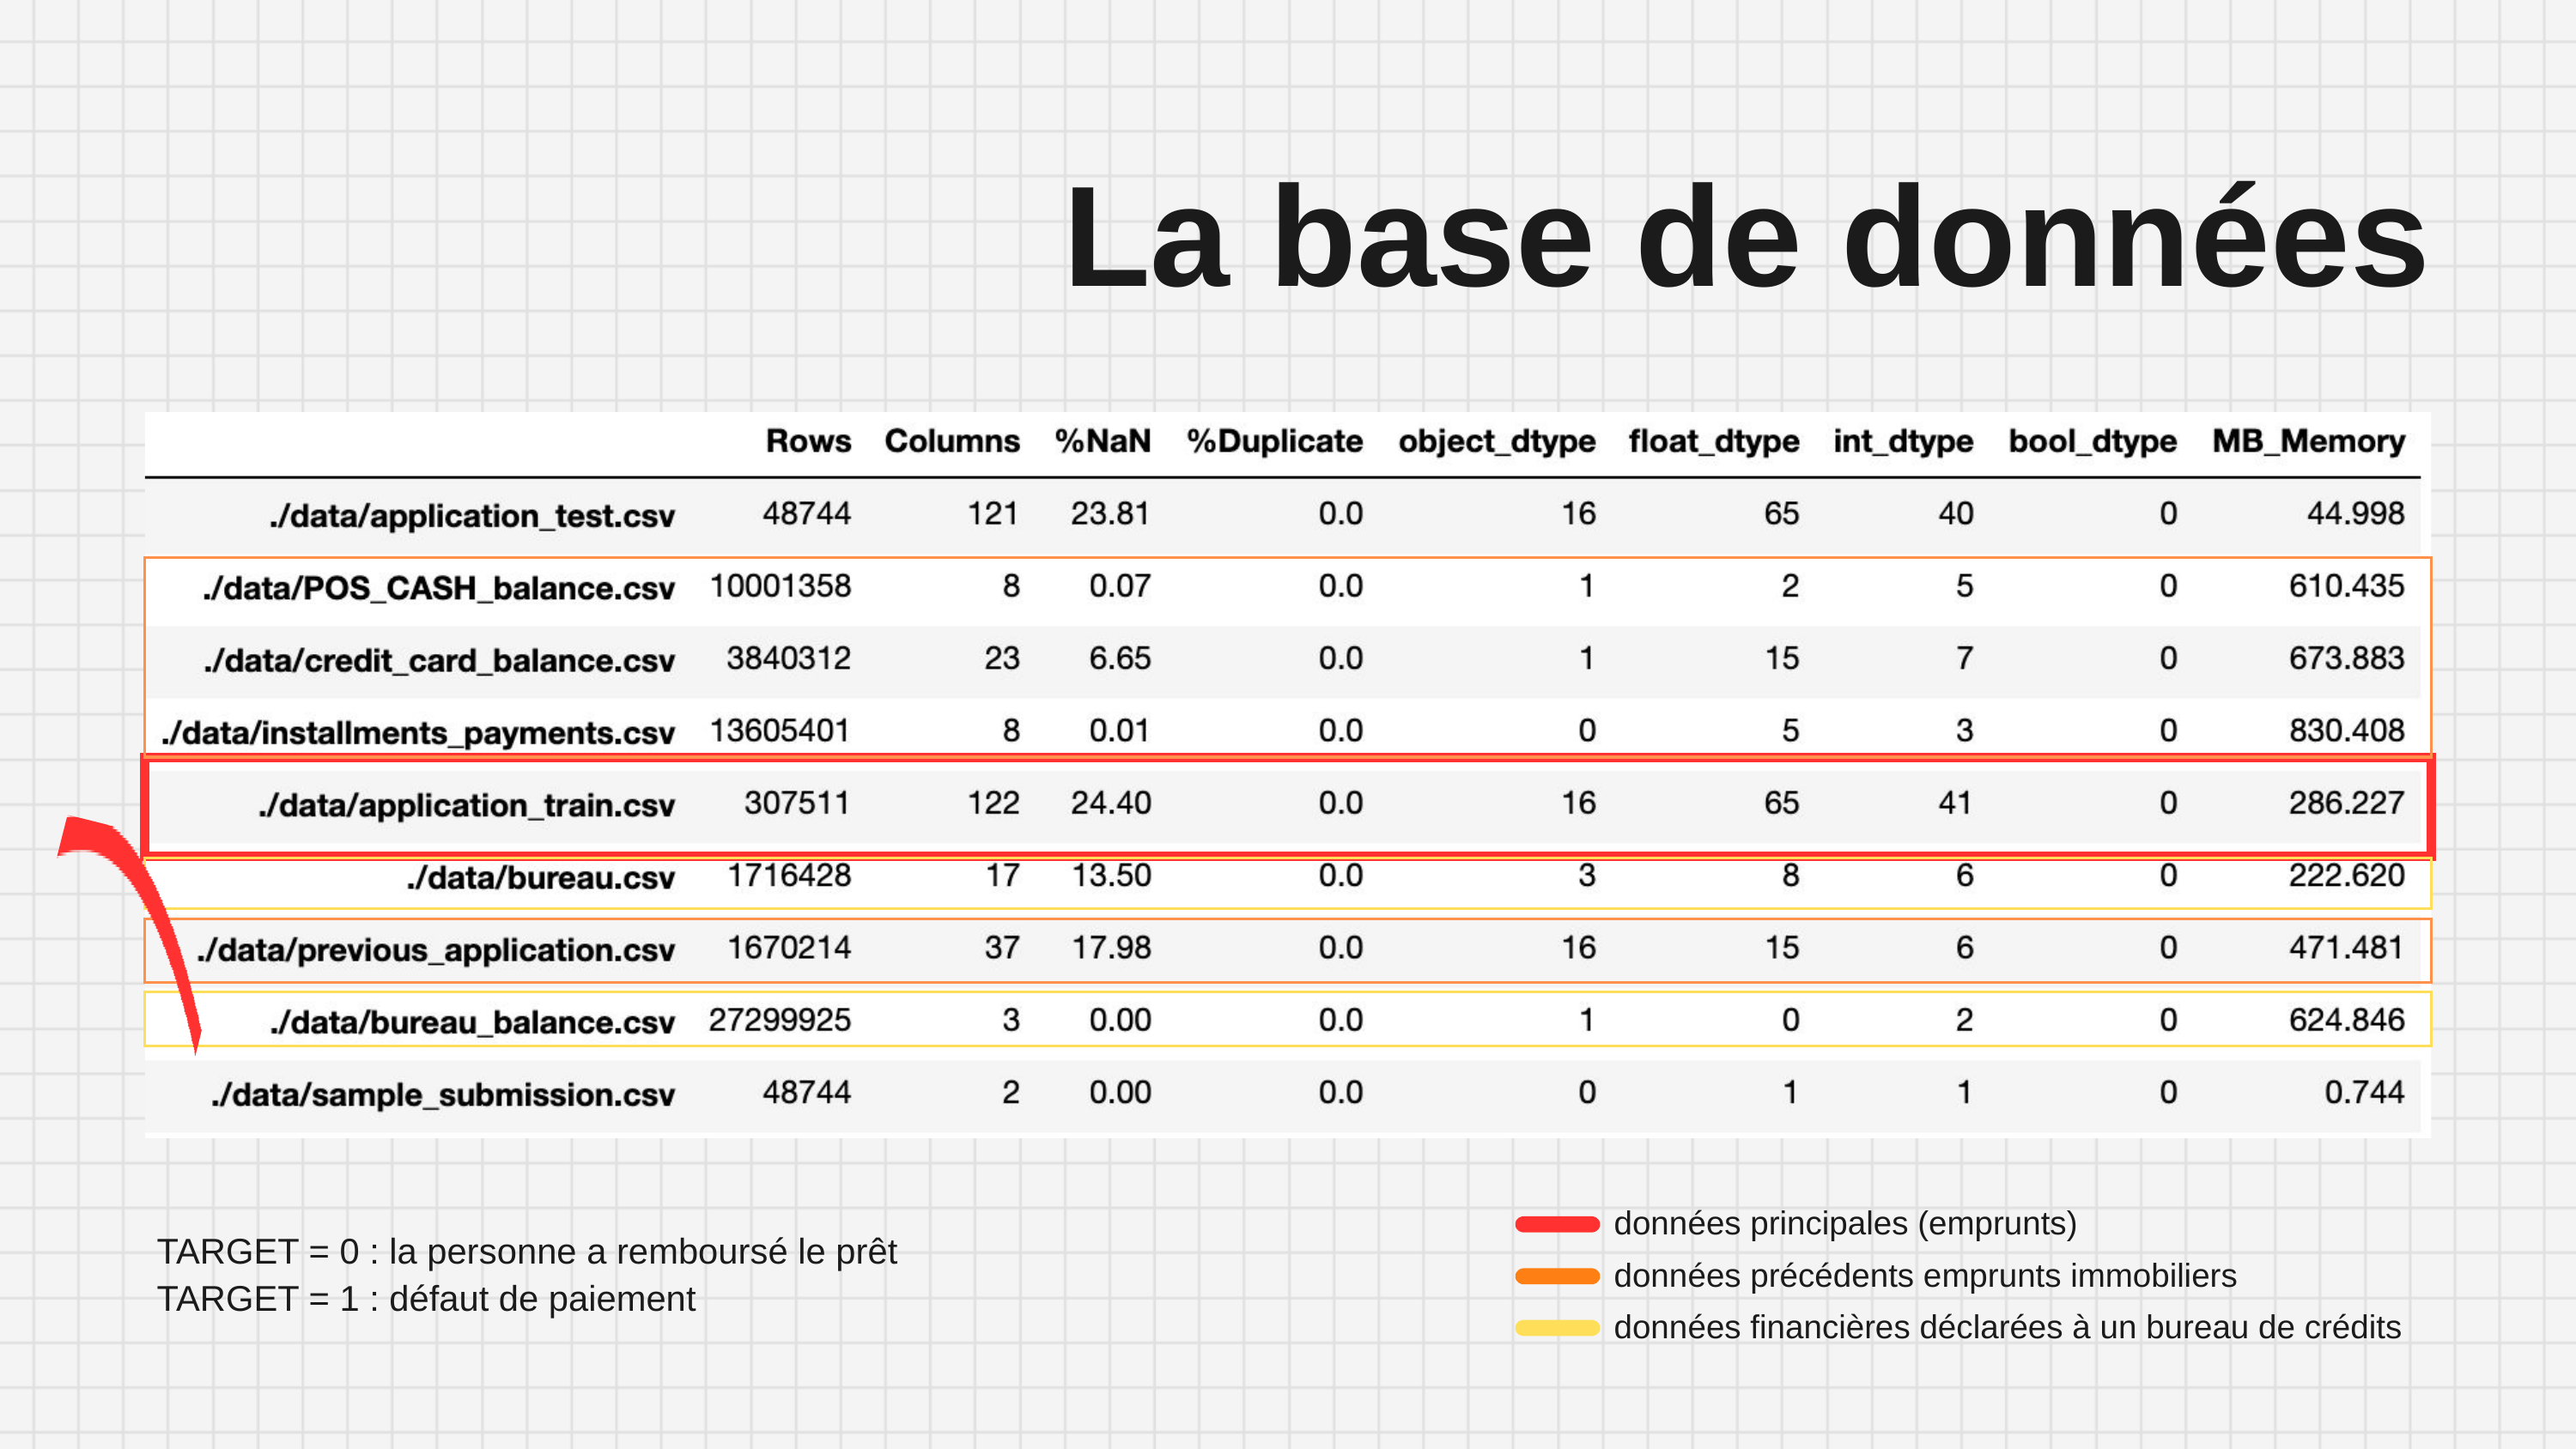

La base de données

données principales (emprunts)

TARGET = 0 : la personne a remboursé le prêt
TARGET = 1 : défaut de paiement
données précédents emprunts immobiliers

données financières déclarées à un bureau de crédits